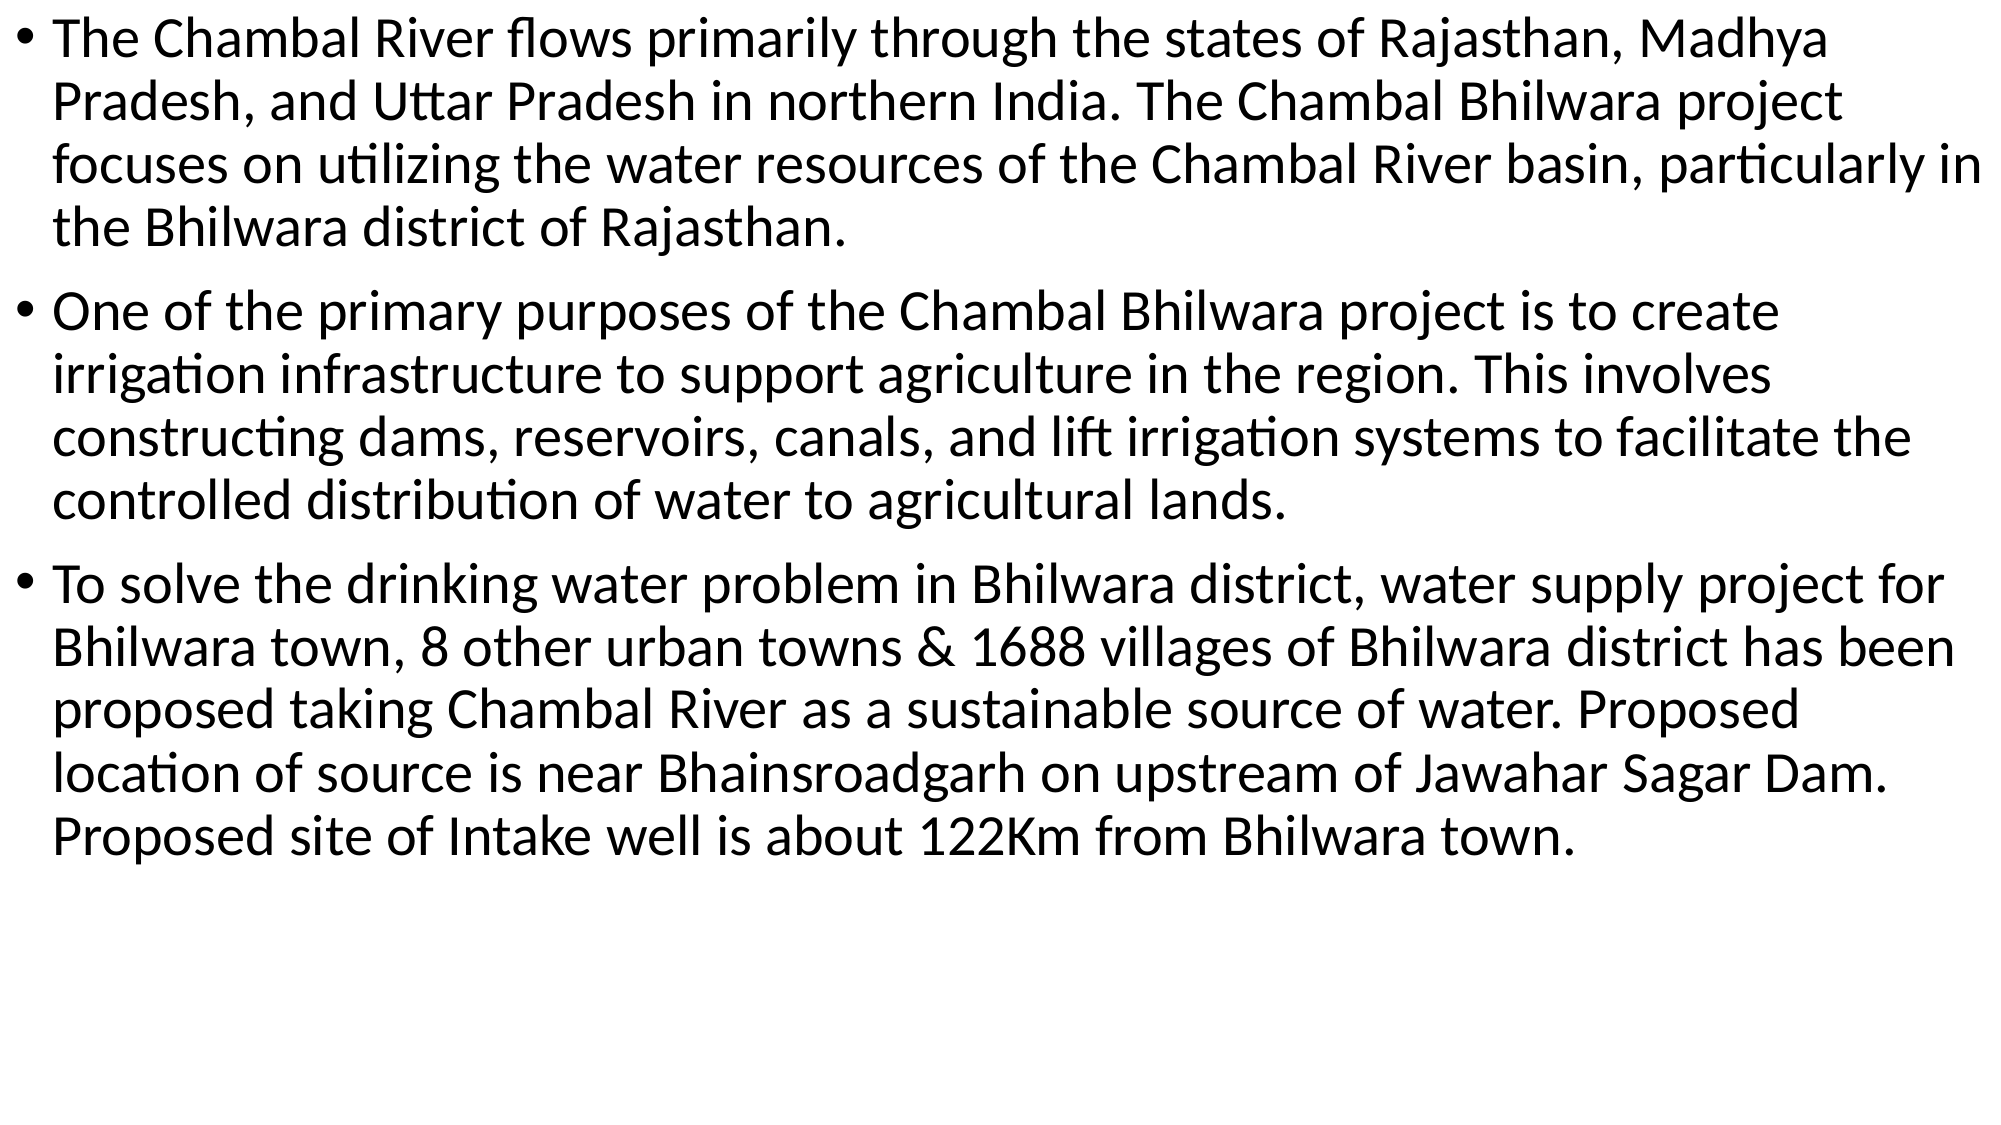

The Chambal River flows primarily through the states of Rajasthan, Madhya Pradesh, and Uttar Pradesh in northern India. The Chambal Bhilwara project focuses on utilizing the water resources of the Chambal River basin, particularly in the Bhilwara district of Rajasthan.
One of the primary purposes of the Chambal Bhilwara project is to create irrigation infrastructure to support agriculture in the region. This involves constructing dams, reservoirs, canals, and lift irrigation systems to facilitate the controlled distribution of water to agricultural lands.
To solve the drinking water problem in Bhilwara district, water supply project for Bhilwara town, 8 other urban towns & 1688 villages of Bhilwara district has been proposed taking Chambal River as a sustainable source of water. Proposed location of source is near Bhainsroadgarh on upstream of Jawahar Sagar Dam. Proposed site of Intake well is about 122Km from Bhilwara town.